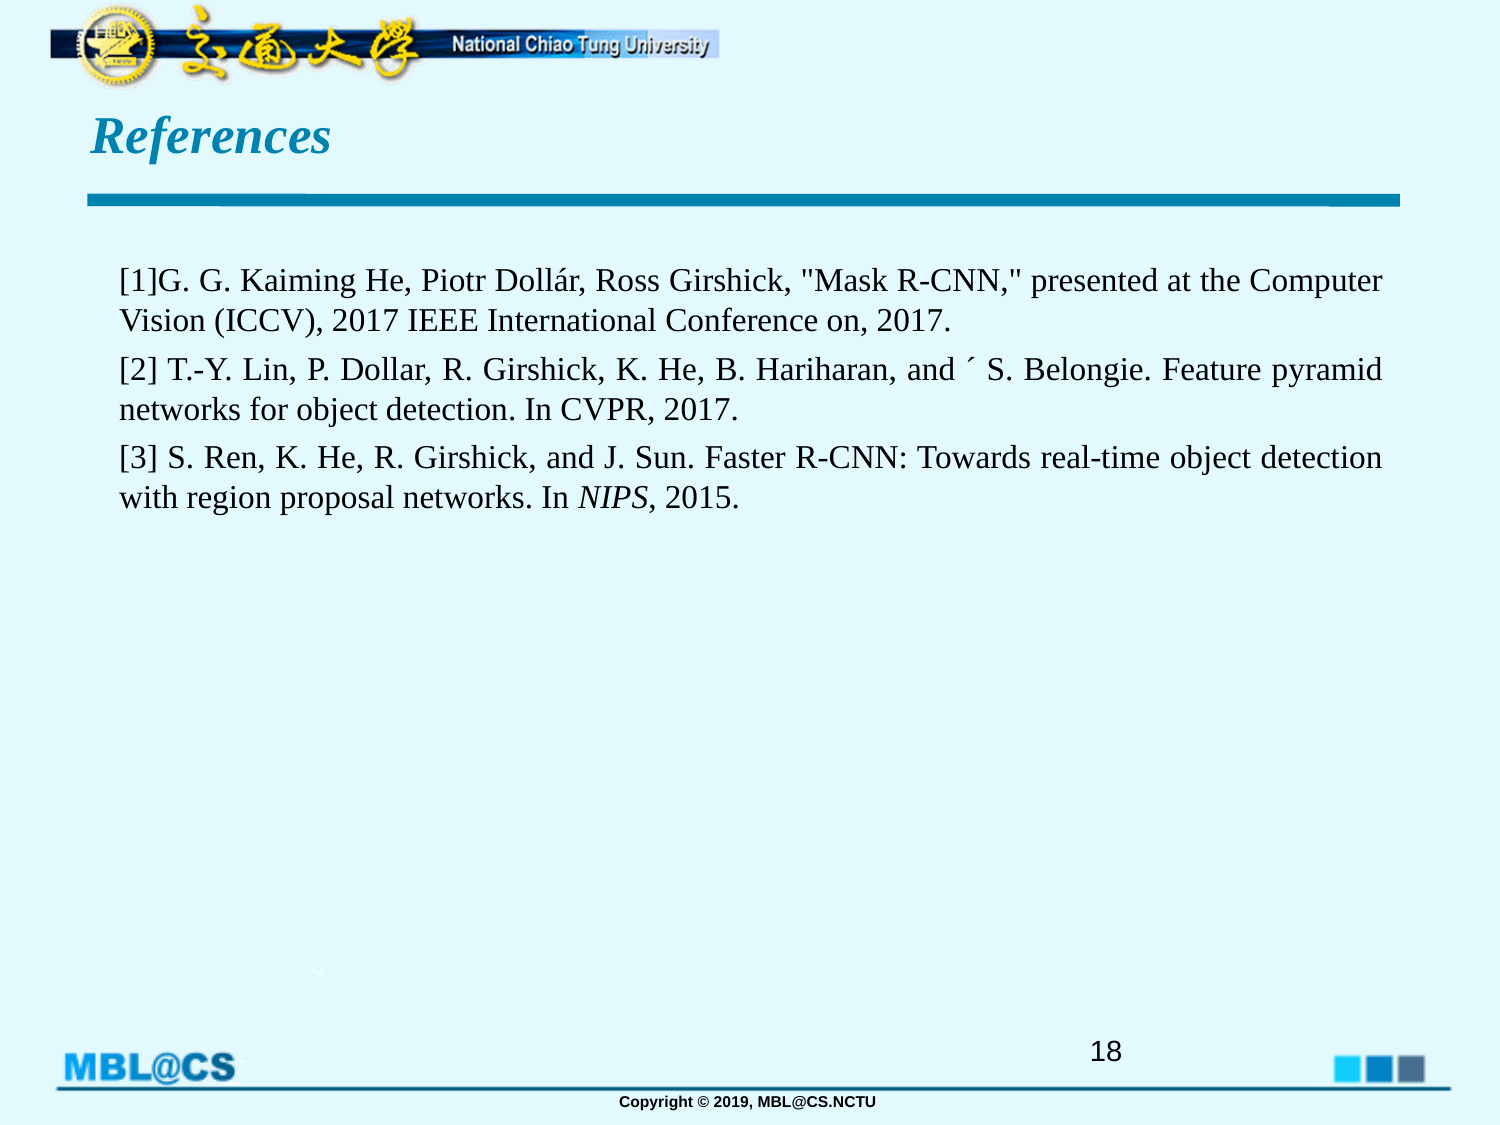

# References
[1]G. G. Kaiming He, Piotr Dollár, Ross Girshick, "Mask R-CNN," presented at the Computer Vision (ICCV), 2017 IEEE International Conference on, 2017.
[2] T.-Y. Lin, P. Dollar, R. Girshick, K. He, B. Hariharan, and ´ S. Belongie. Feature pyramid networks for object detection. In CVPR, 2017.
[3] S. Ren, K. He, R. Girshick, and J. Sun. Faster R-CNN: Towards real-time object detection with region proposal networks. In NIPS, 2015.
18